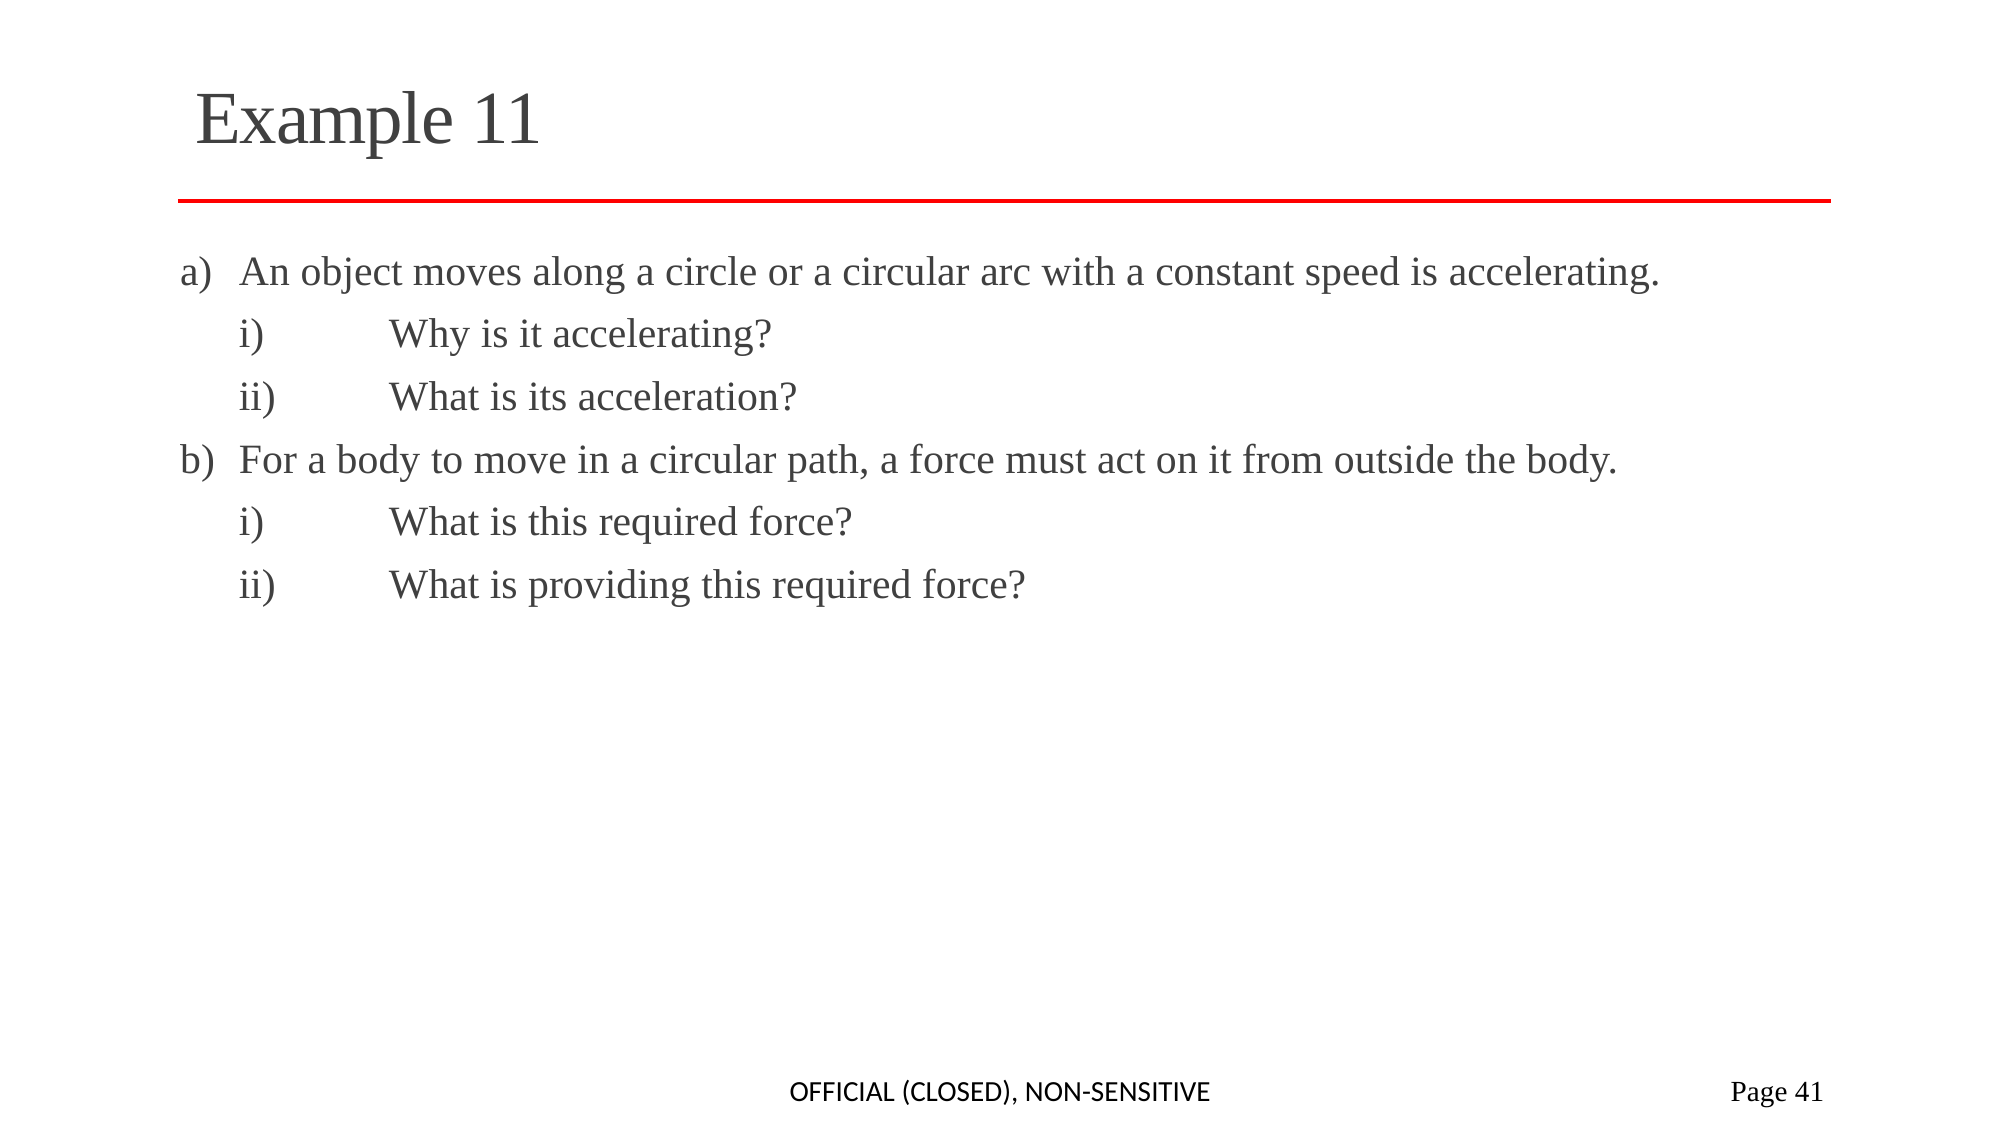

# Example 11
a)	An object moves along a circle or a circular arc with a constant speed is accelerating.
	i)	Why is it accelerating?
	ii)	What is its acceleration?
b)	For a body to move in a circular path, a force must act on it from outside the body.
	i)	What is this required force?
	ii)	What is providing this required force?
Official (Closed), Non-sensitive
 Page 41